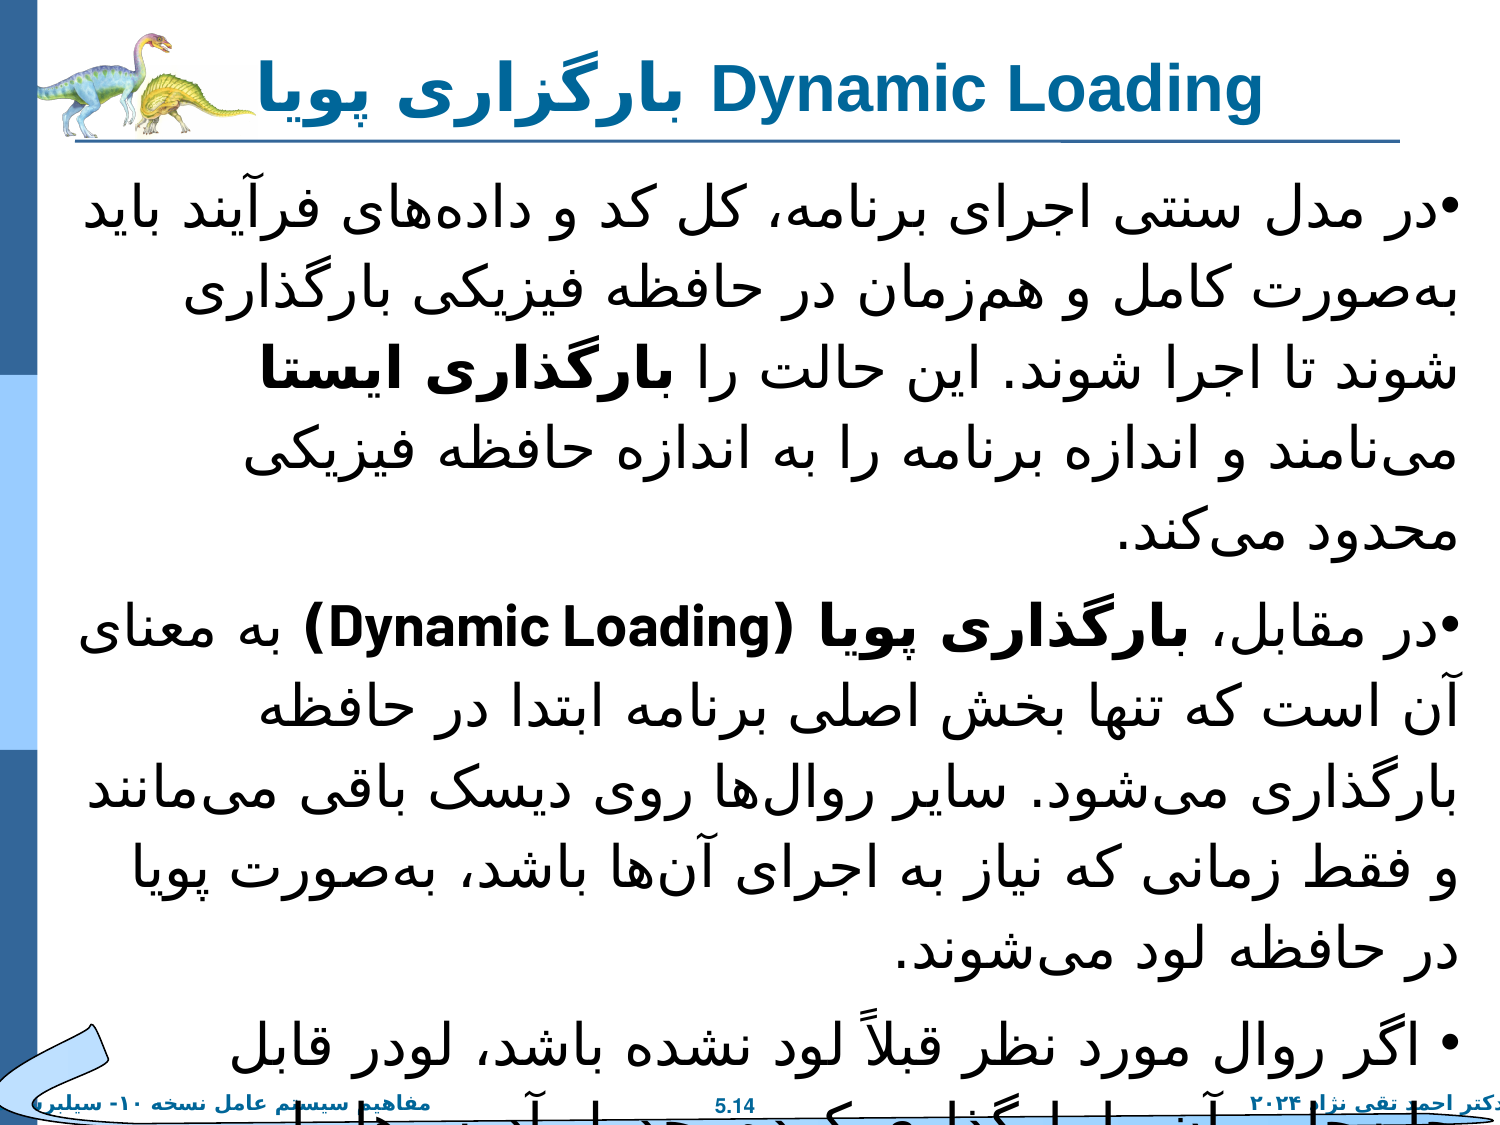

# بارگزاری پویا Dynamic Loading
در مدل سنتی اجرای برنامه، کل کد و داده‌های فرآیند باید به‌صورت کامل و هم‌زمان در حافظه فیزیکی بارگذاری شوند تا اجرا شوند. این حالت را بارگذاری ایستا می‌نامند و اندازه برنامه را به اندازه حافظه فیزیکی محدود می‌کند.
در مقابل، بارگذاری پویا (Dynamic Loading) به معنای آن است که تنها بخش اصلی برنامه ابتدا در حافظه بارگذاری می‌شود. سایر روال‌ها روی دیسک باقی می‌مانند و فقط زمانی که نیاز به اجرای آن‌ها باشد، به‌صورت پویا در حافظه لود می‌شوند.
 اگر روال مورد نظر قبلاً لود نشده باشد، لودر قابل جابه‌جایی آن را بارگذاری کرده، جدول آدرس‌ها را به‌روزرسانی می‌کند و سپس کنترل اجرای برنامه را به آن می‌دهد.